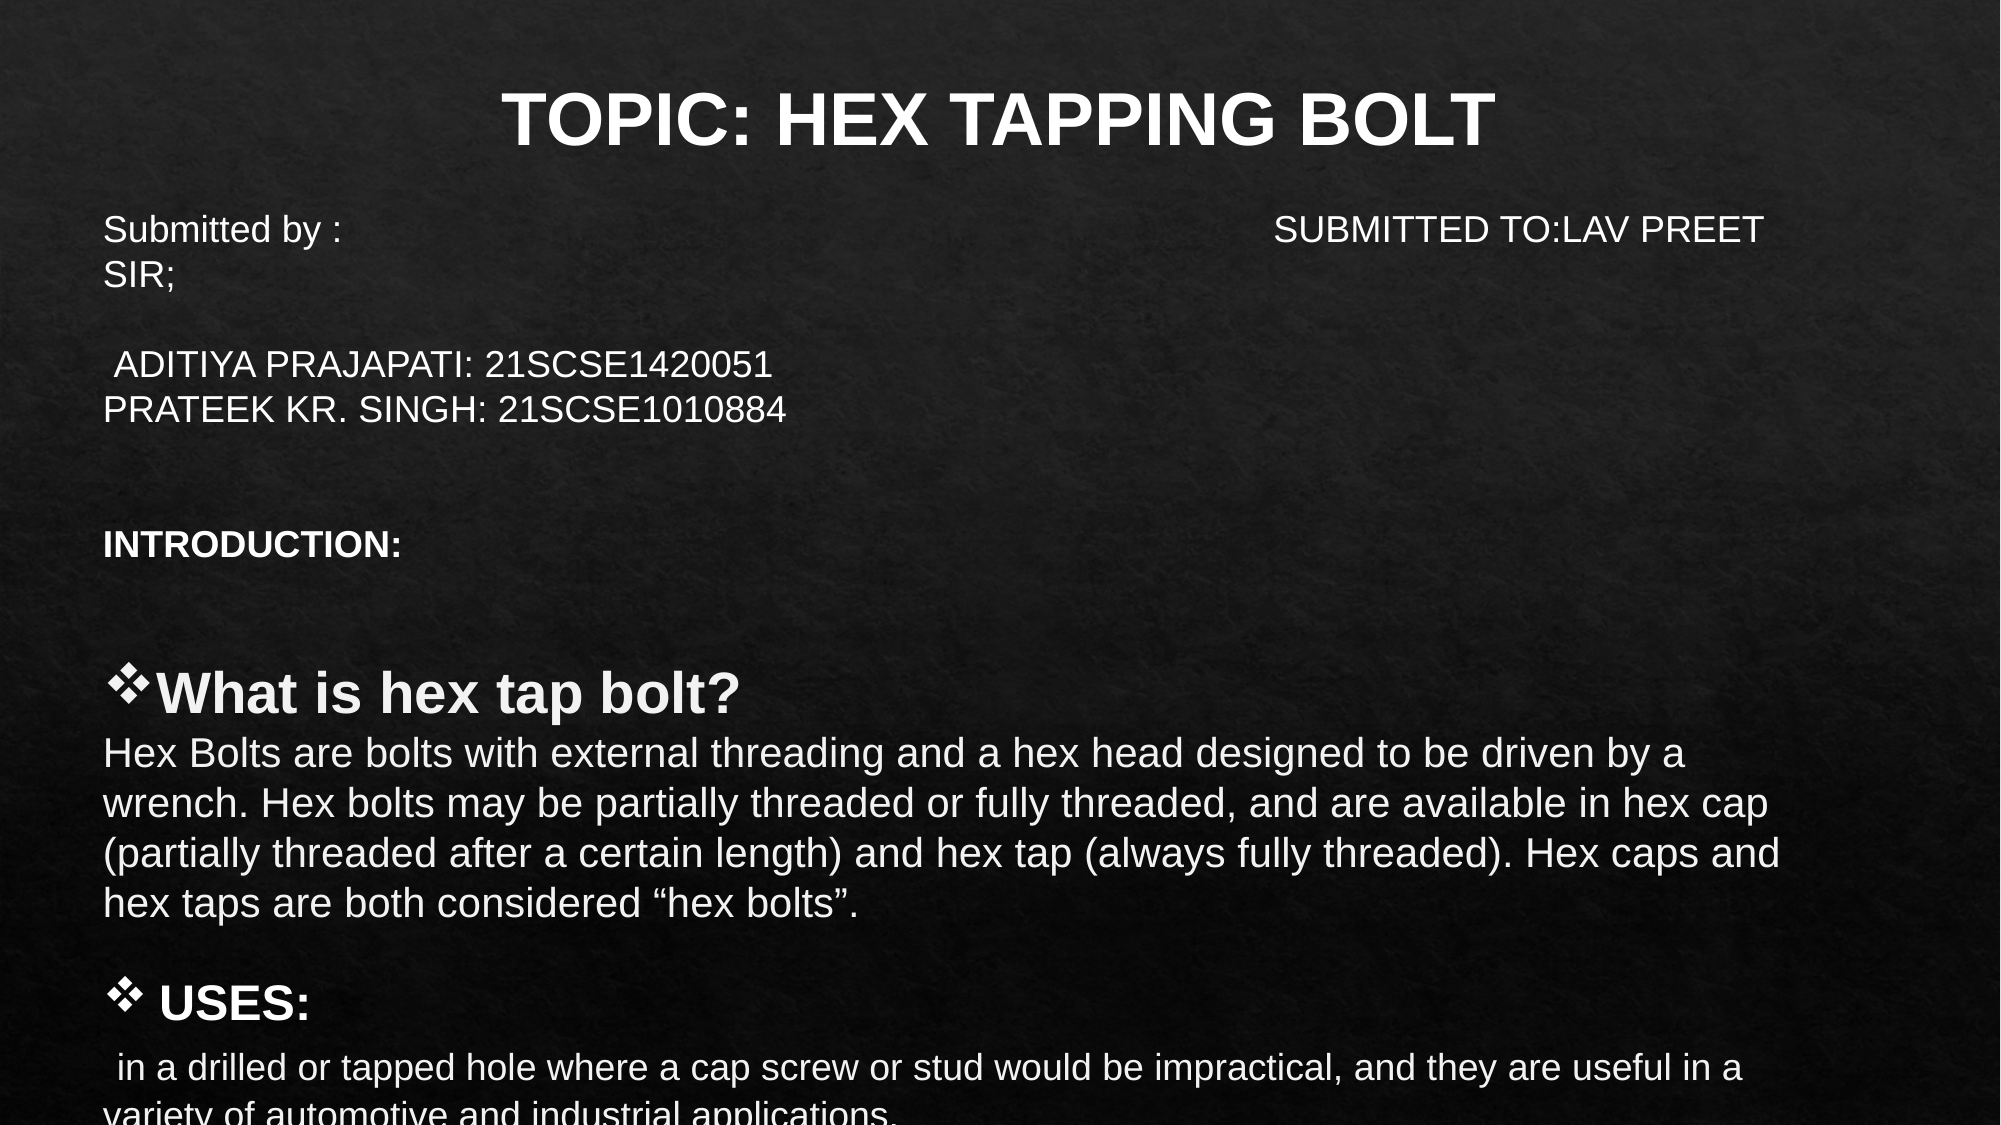

TOPIC: HEX TAPPING BOLT
Submitted by :                                                                                         SUBMITTED TO:LAV PREET SIR;

 ADITIYA PRAJAPATI: 21SCSE1420051
PRATEEK KR. SINGH: 21SCSE1010884

INTRODUCTION:

What is hex tap bolt?
Hex Bolts are bolts with external threading and a hex head designed to be driven by a wrench. Hex bolts may be partially threaded or fully threaded, and are available in hex cap (partially threaded after a certain length) and hex tap (always fully threaded). Hex caps and hex taps are both considered “hex bolts”.

USES:
 in a drilled or tapped hole where a cap screw or stud would be impractical, and they are useful in a variety of automotive and industrial applications.